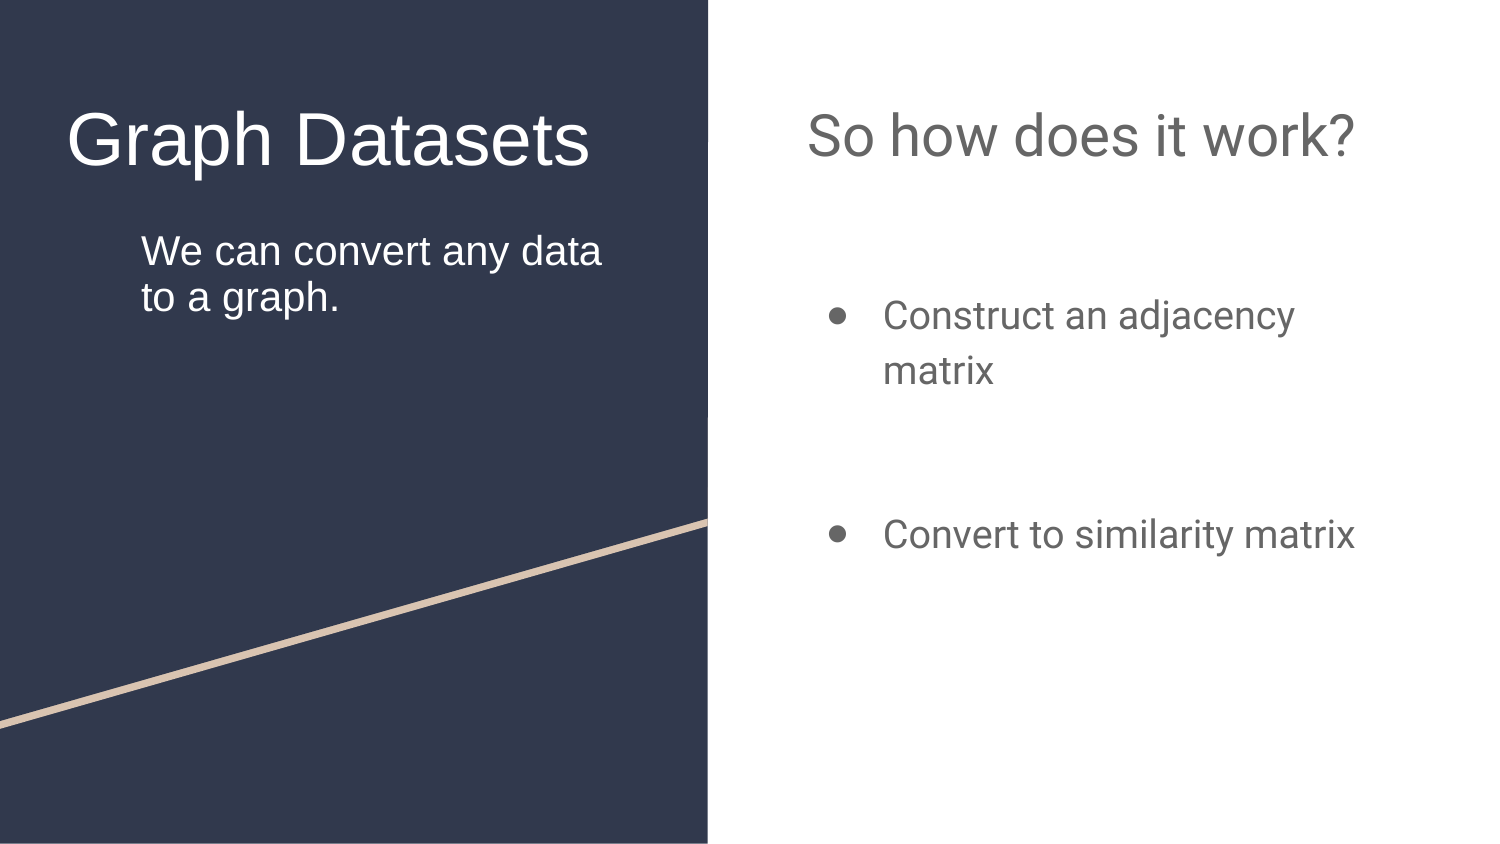

# Graph Datasets

We can convert any data to a graph.

So how does it work?

Construct an adjacency matrix

Convert to similarity matrix